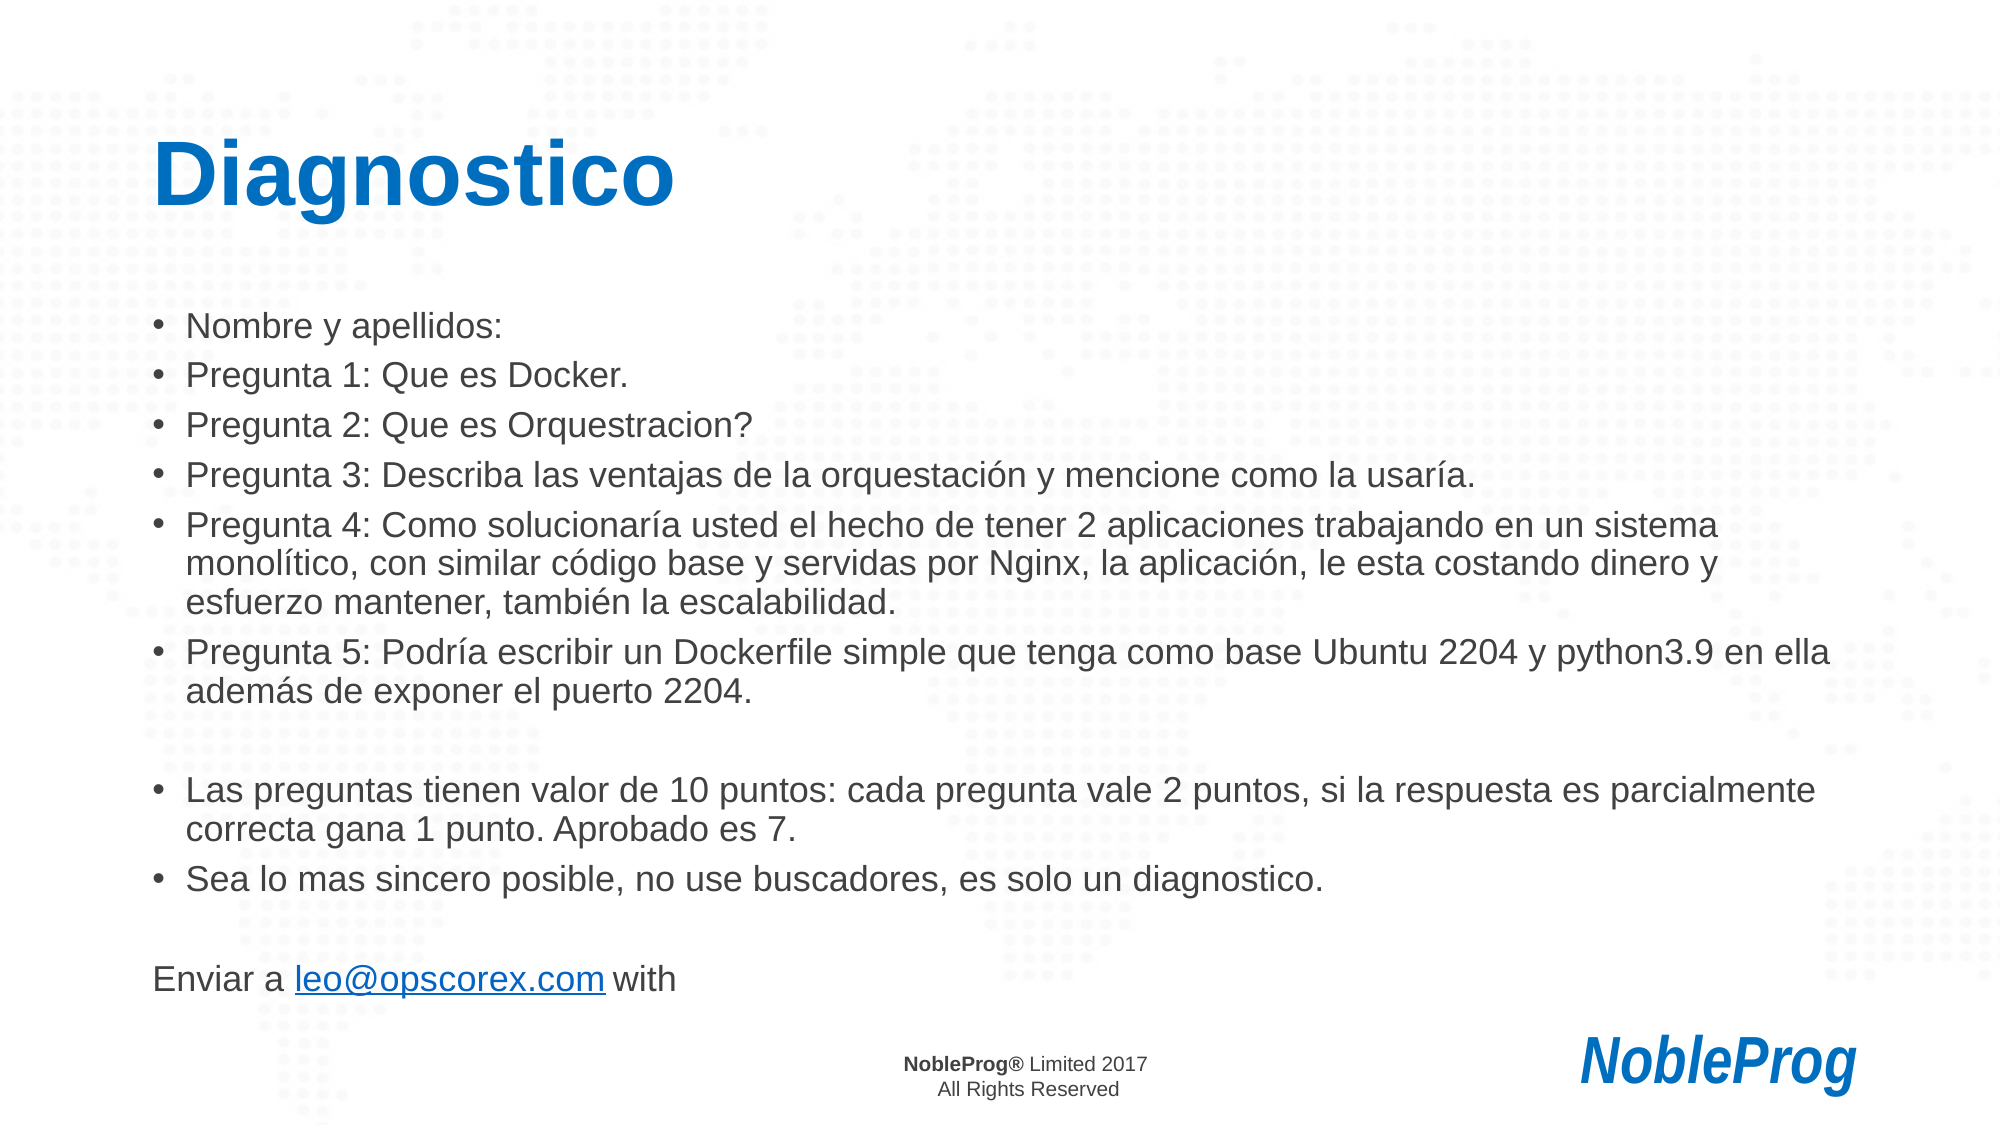

# Diagnostico
Nombre y apellidos:
Pregunta 1: Que es Docker.
Pregunta 2: Que es Orquestracion?
Pregunta 3: Describa las ventajas de la orquestación y mencione como la usaría.
Pregunta 4: Como solucionaría usted el hecho de tener 2 aplicaciones trabajando en un sistema monolítico, con similar código base y servidas por Nginx, la aplicación, le esta costando dinero y esfuerzo mantener, también la escalabilidad.
Pregunta 5: Podría escribir un Dockerfile simple que tenga como base Ubuntu 2204 y python3.9 en ella además de exponer el puerto 2204.

Las preguntas tienen valor de 10 puntos: cada pregunta vale 2 puntos, si la respuesta es parcialmente correcta gana 1 punto. Aprobado es 7.
Sea lo mas sincero posible, no use buscadores, es solo un diagnostico.

Enviar a leo@opscorex.com with